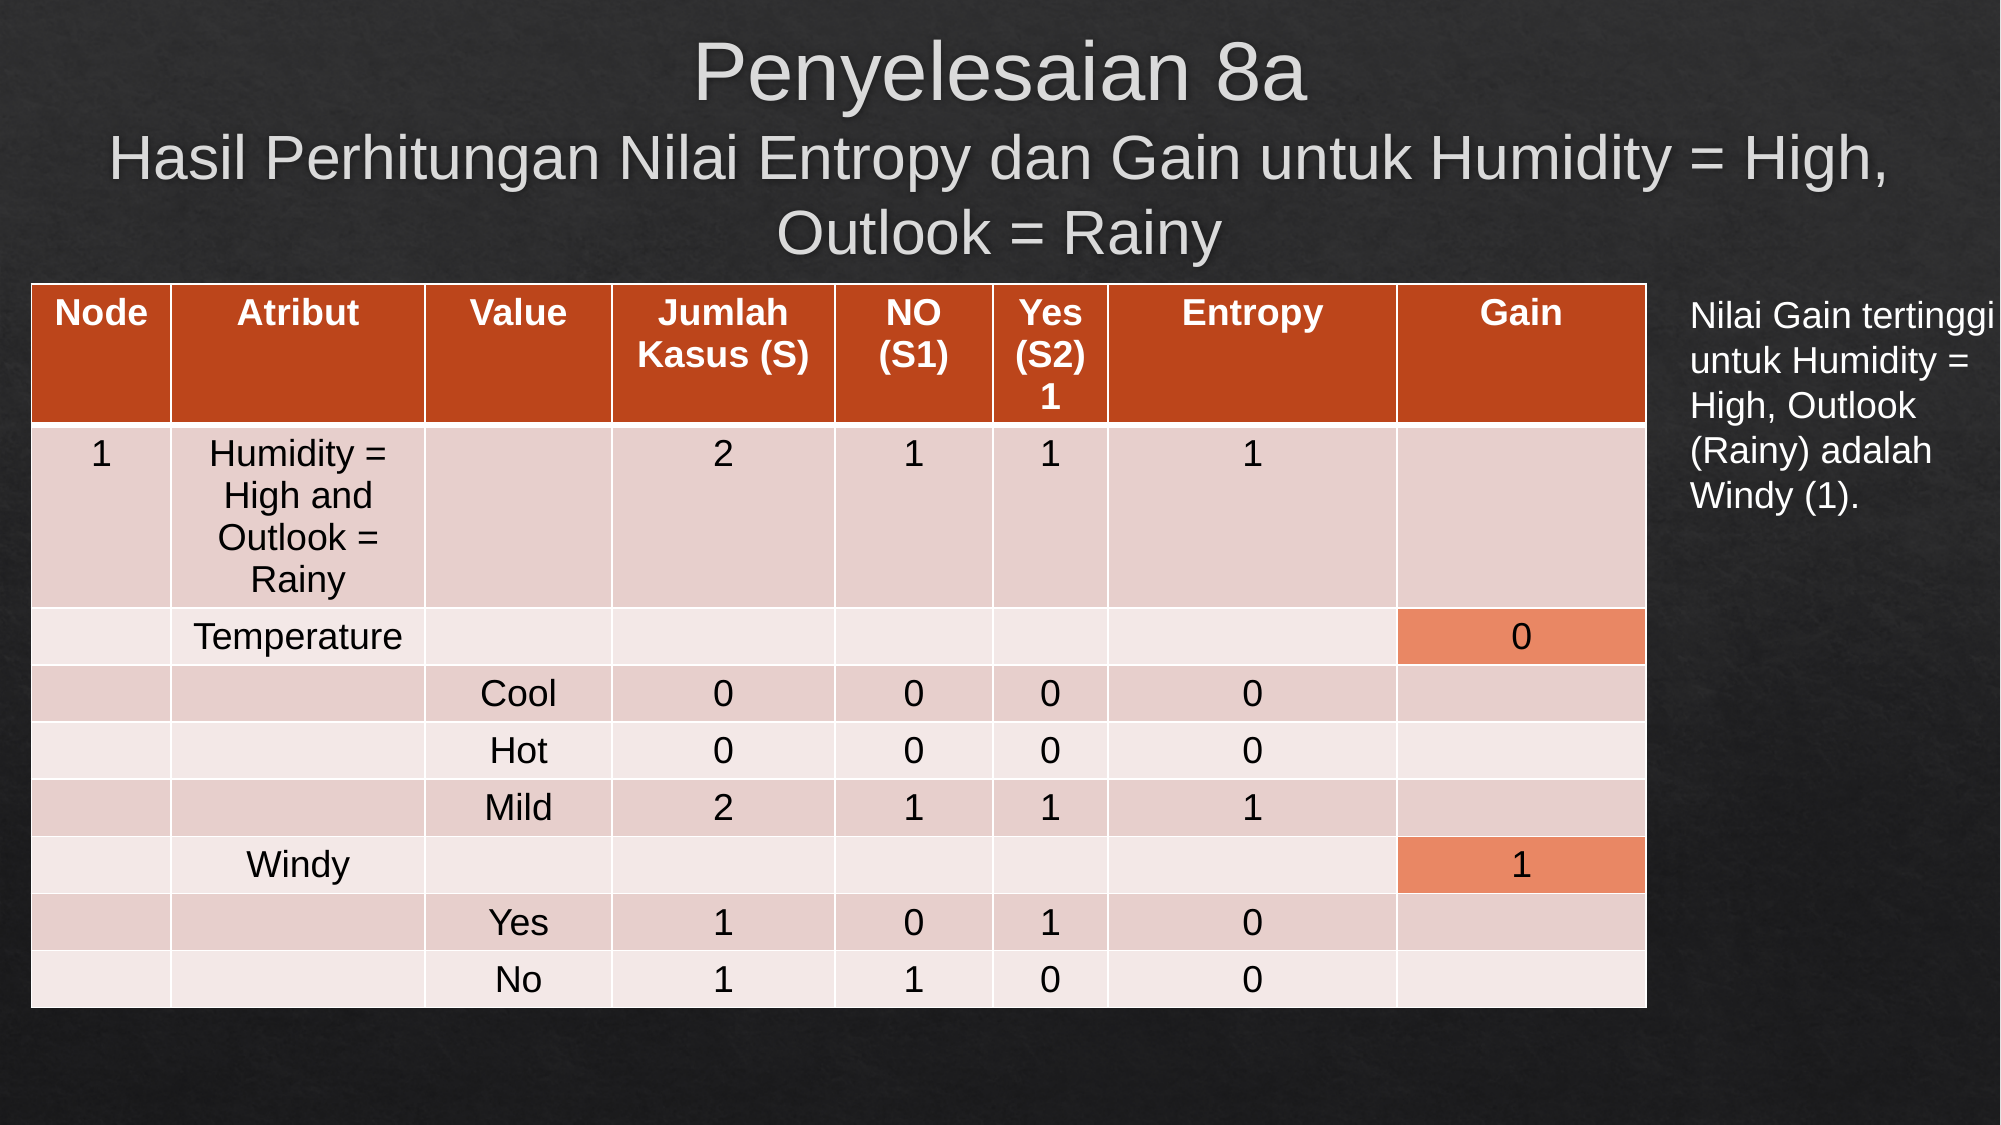

# Penyelesaian 8a Hasil Perhitungan Nilai Entropy dan Gain untuk Humidity = High, Outlook = Rainy
| Node | Atribut | Value | Jumlah Kasus (S) | NO (S1) | Yes (S2)1 | Entropy | Gain |
| --- | --- | --- | --- | --- | --- | --- | --- |
| 1 | Humidity = High and Outlook = Rainy |  | 2 | 1 | 1 | 1 |  |
|  | Temperature |  |  |  |  |  | 0 |
|  |  | Cool | 0 | 0 | 0 | 0 |  |
|  |  | Hot | 0 | 0 | 0 | 0 |  |
|  |  | Mild | 2 | 1 | 1 | 1 |  |
|  | Windy |  |  |  |  |  | 1 |
|  |  | Yes | 1 | 0 | 1 | 0 |  |
|  |  | No | 1 | 1 | 0 | 0 |  |
Nilai Gain tertinggi untuk Humidity = High, Outlook (Rainy) adalah Windy (1).